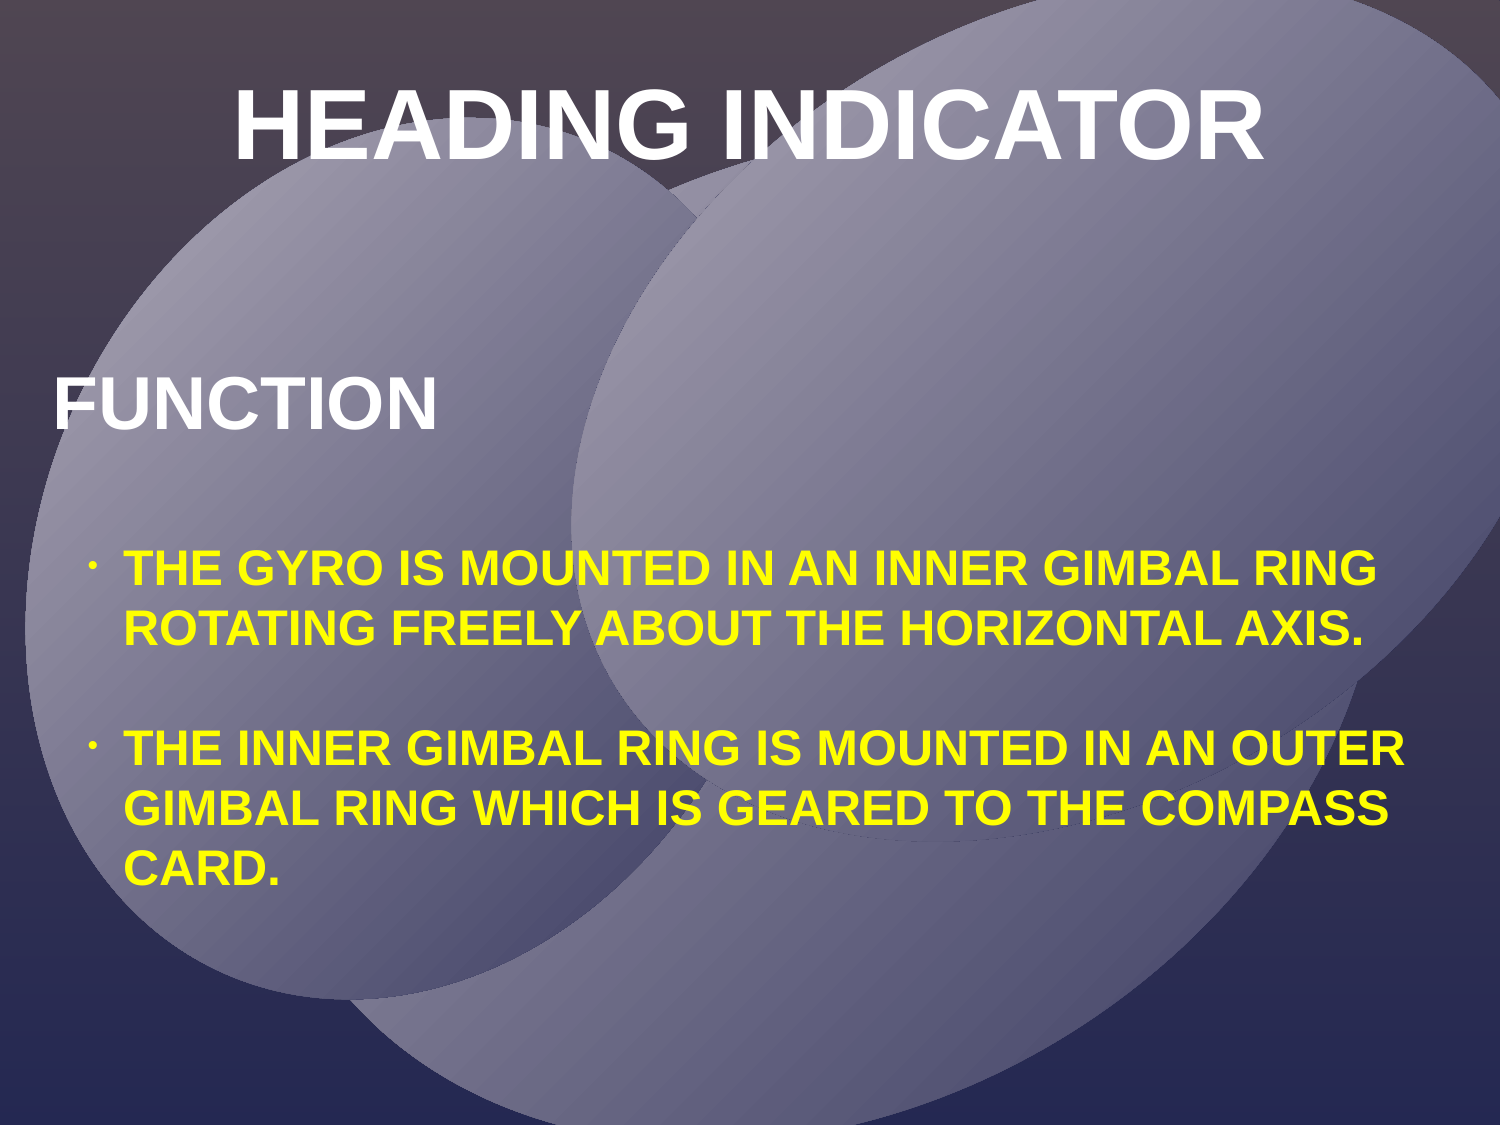

HEADING INDICATOR
FUNCTION

THE GYRO IS MOUNTED IN AN INNER GIMBAL RING ROTATING FREELY ABOUT THE HORIZONTAL AXIS.

THE INNER GIMBAL RING IS MOUNTED IN AN OUTER GIMBAL RING WHICH IS GEARED TO THE COMPASS CARD.